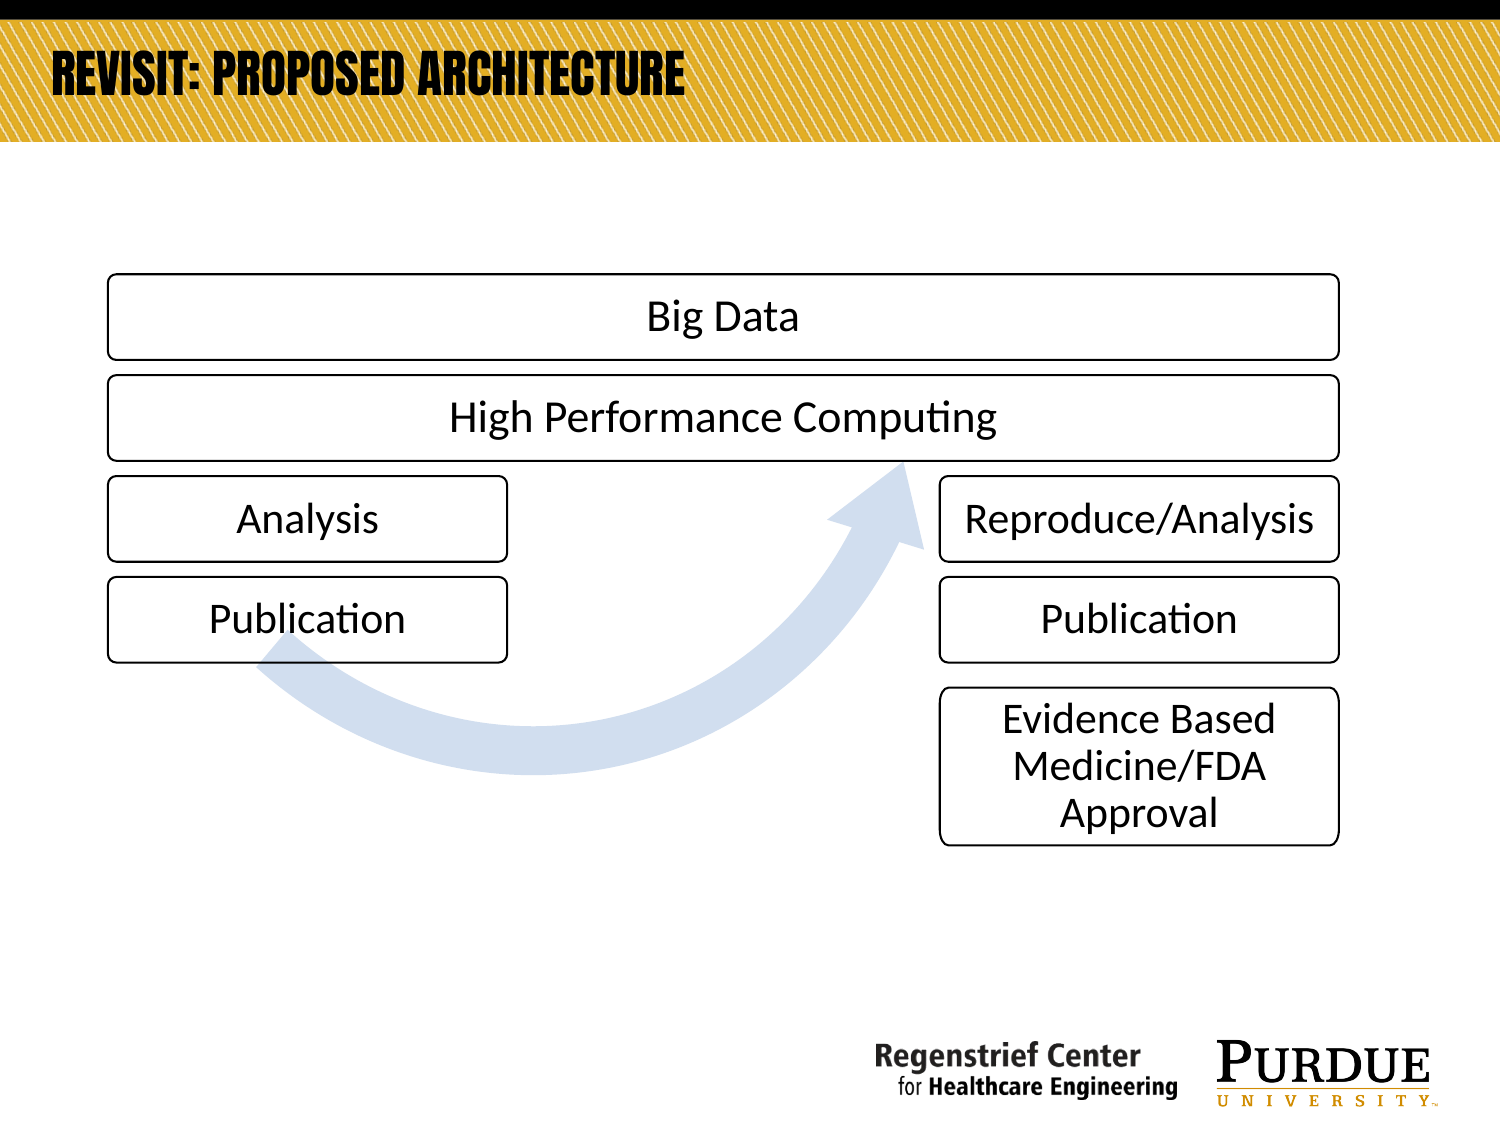

Revisit: Proposed architecture
Big Data
High Performance Computing
Analysis
Reproduce/Analysis
Publication
Publication
Evidence Based Medicine/FDA Approval